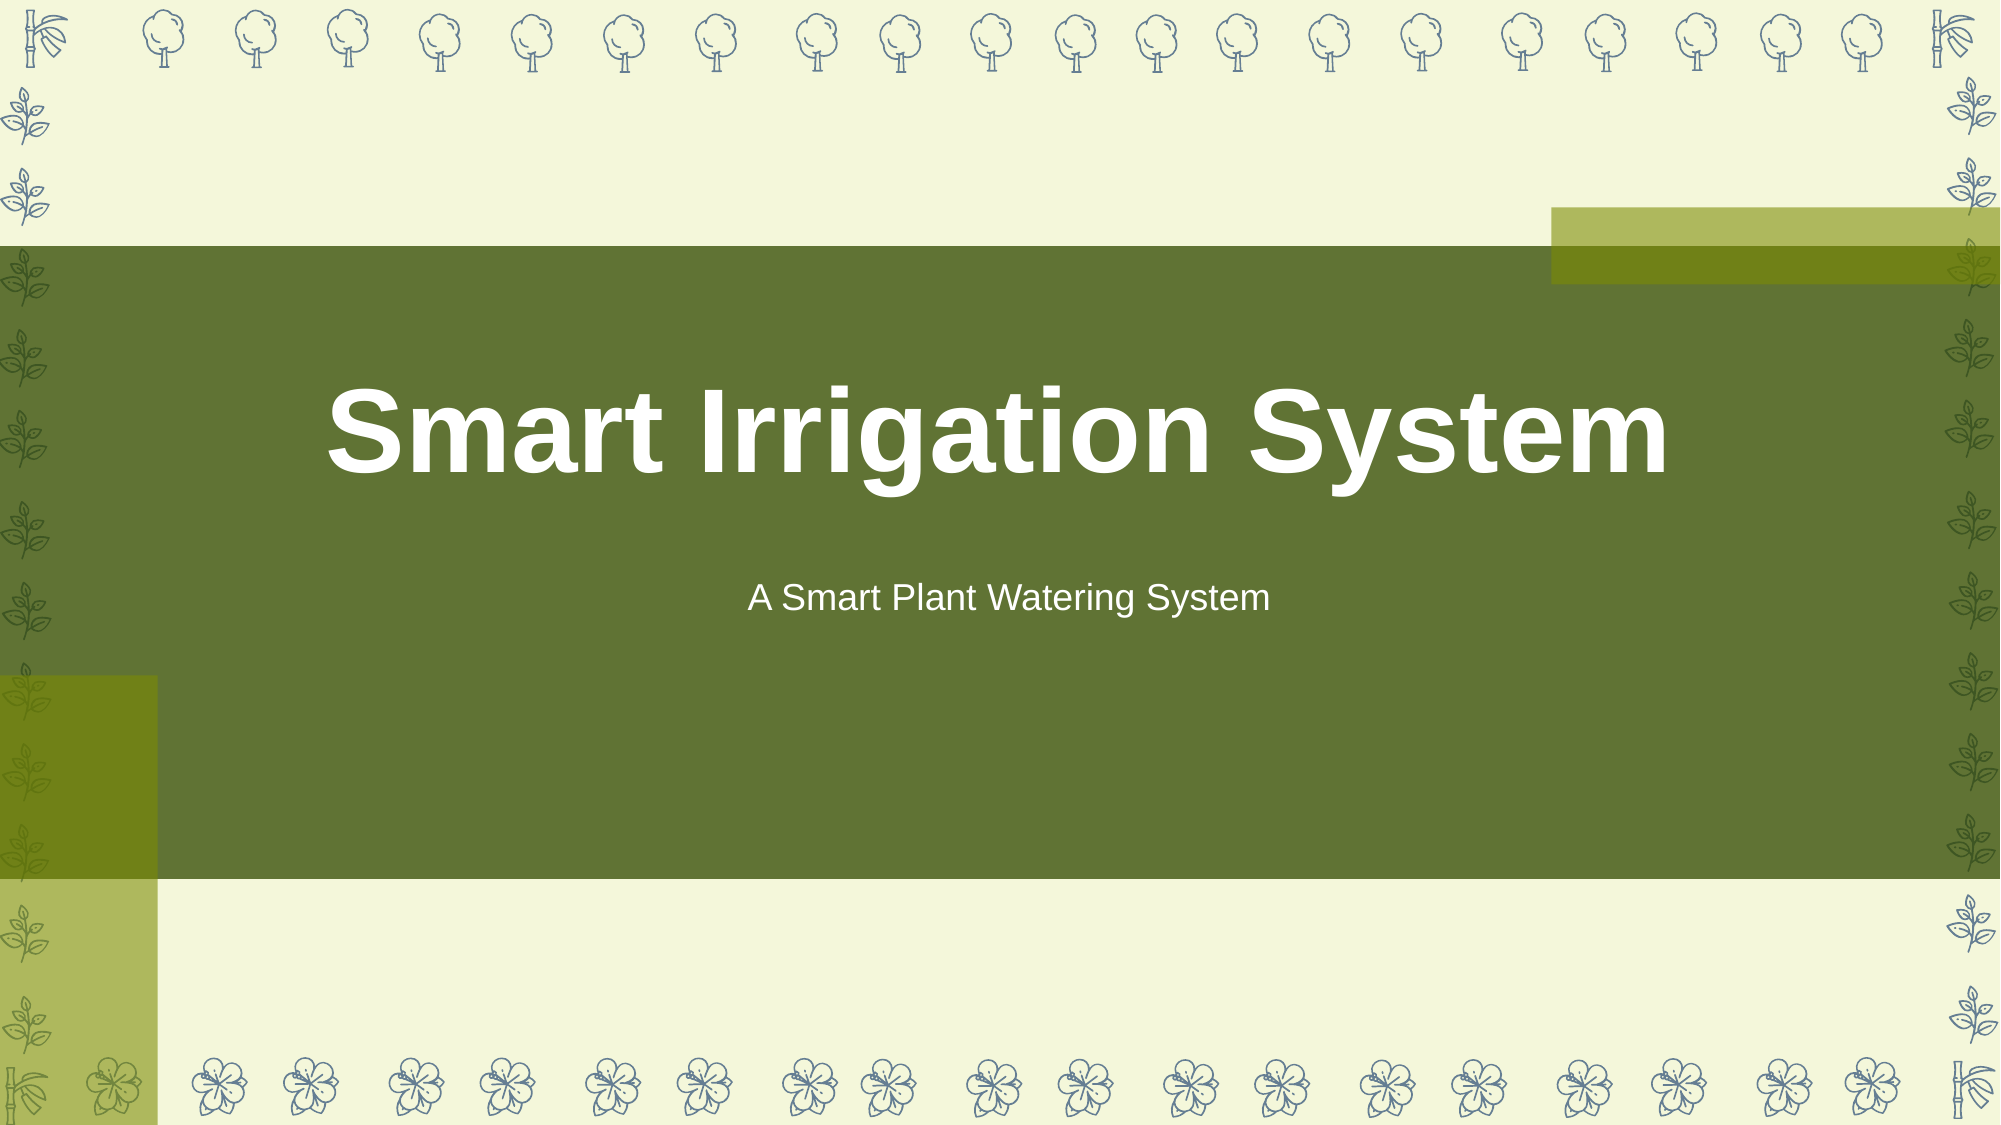

# Smart Irrigation System
A Smart Plant Watering System